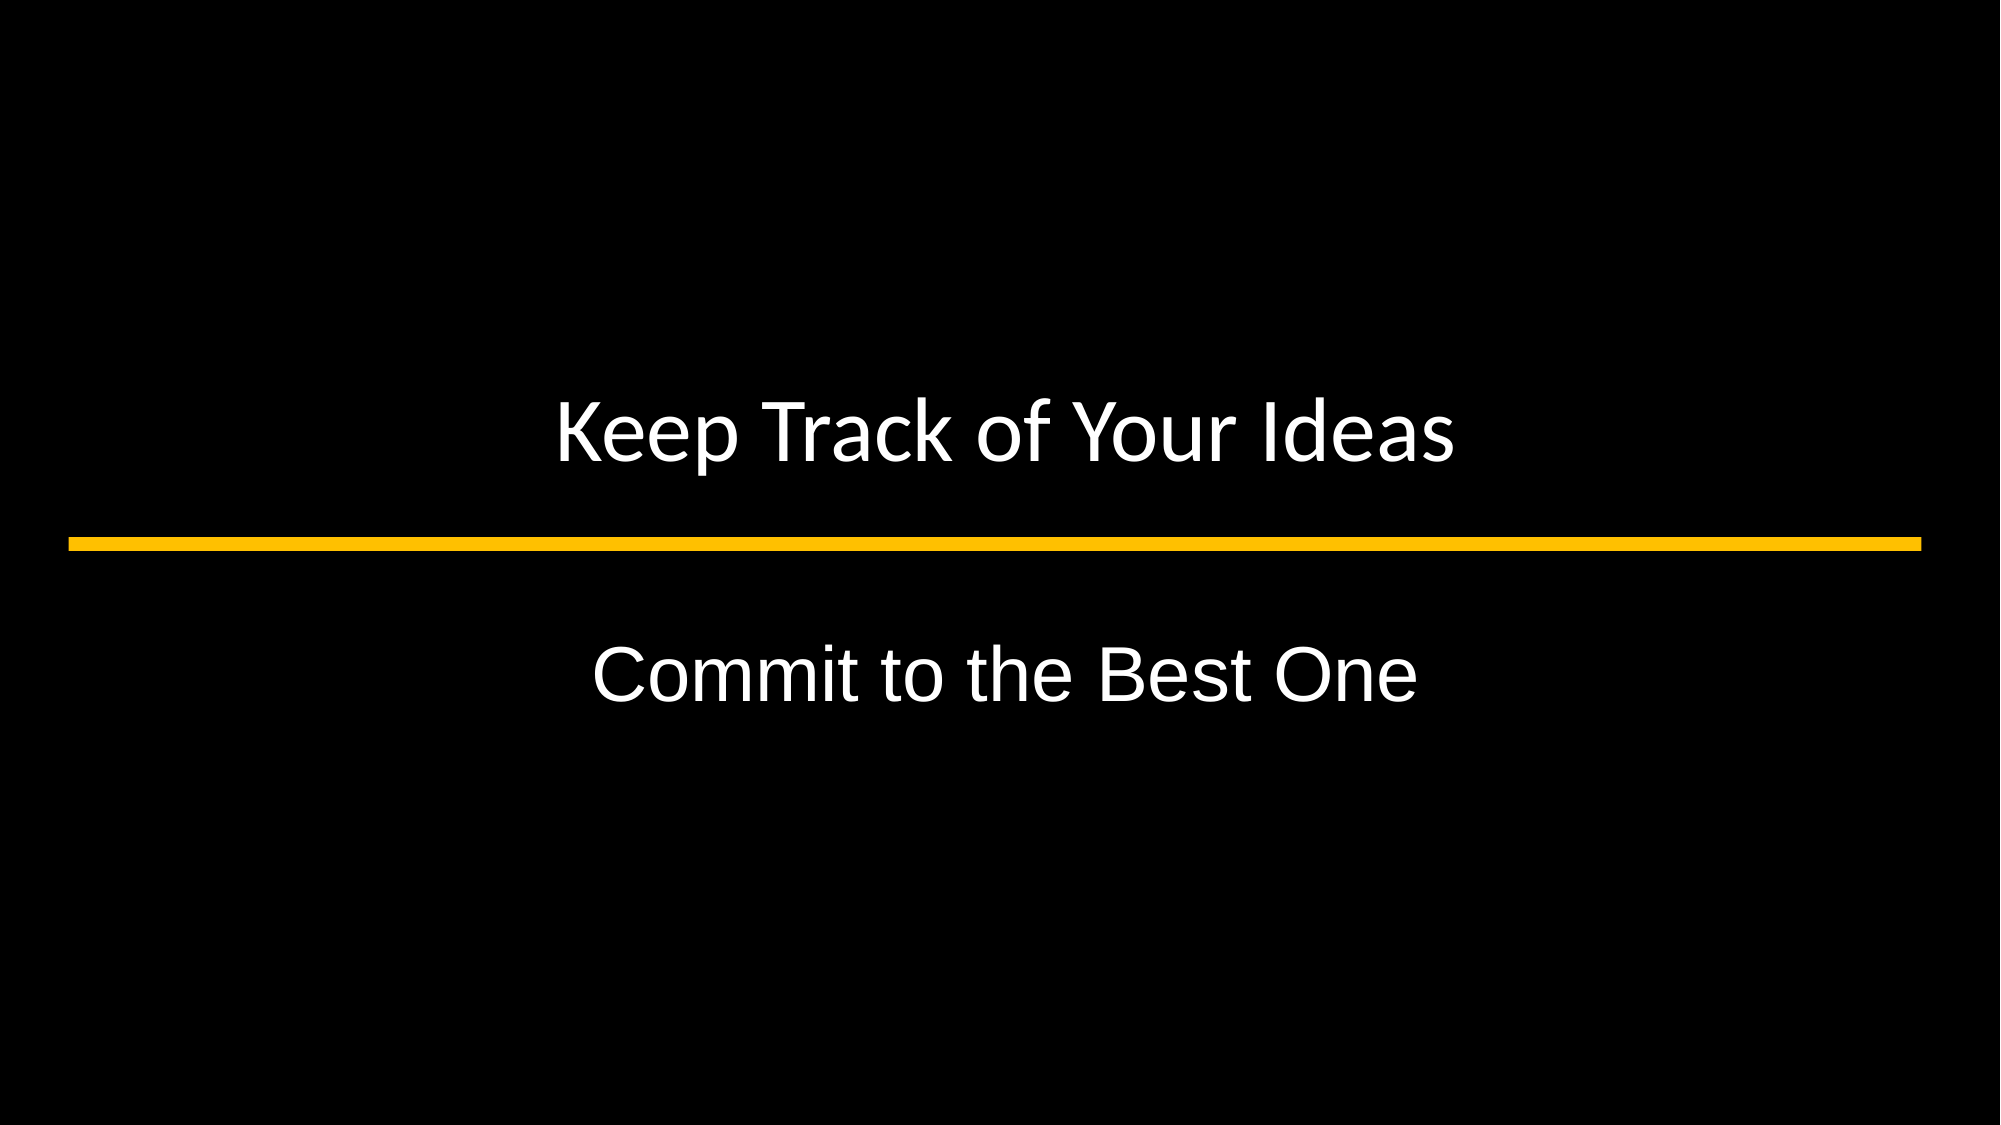

# Keep Track of Your Ideas

Commit to the Best One